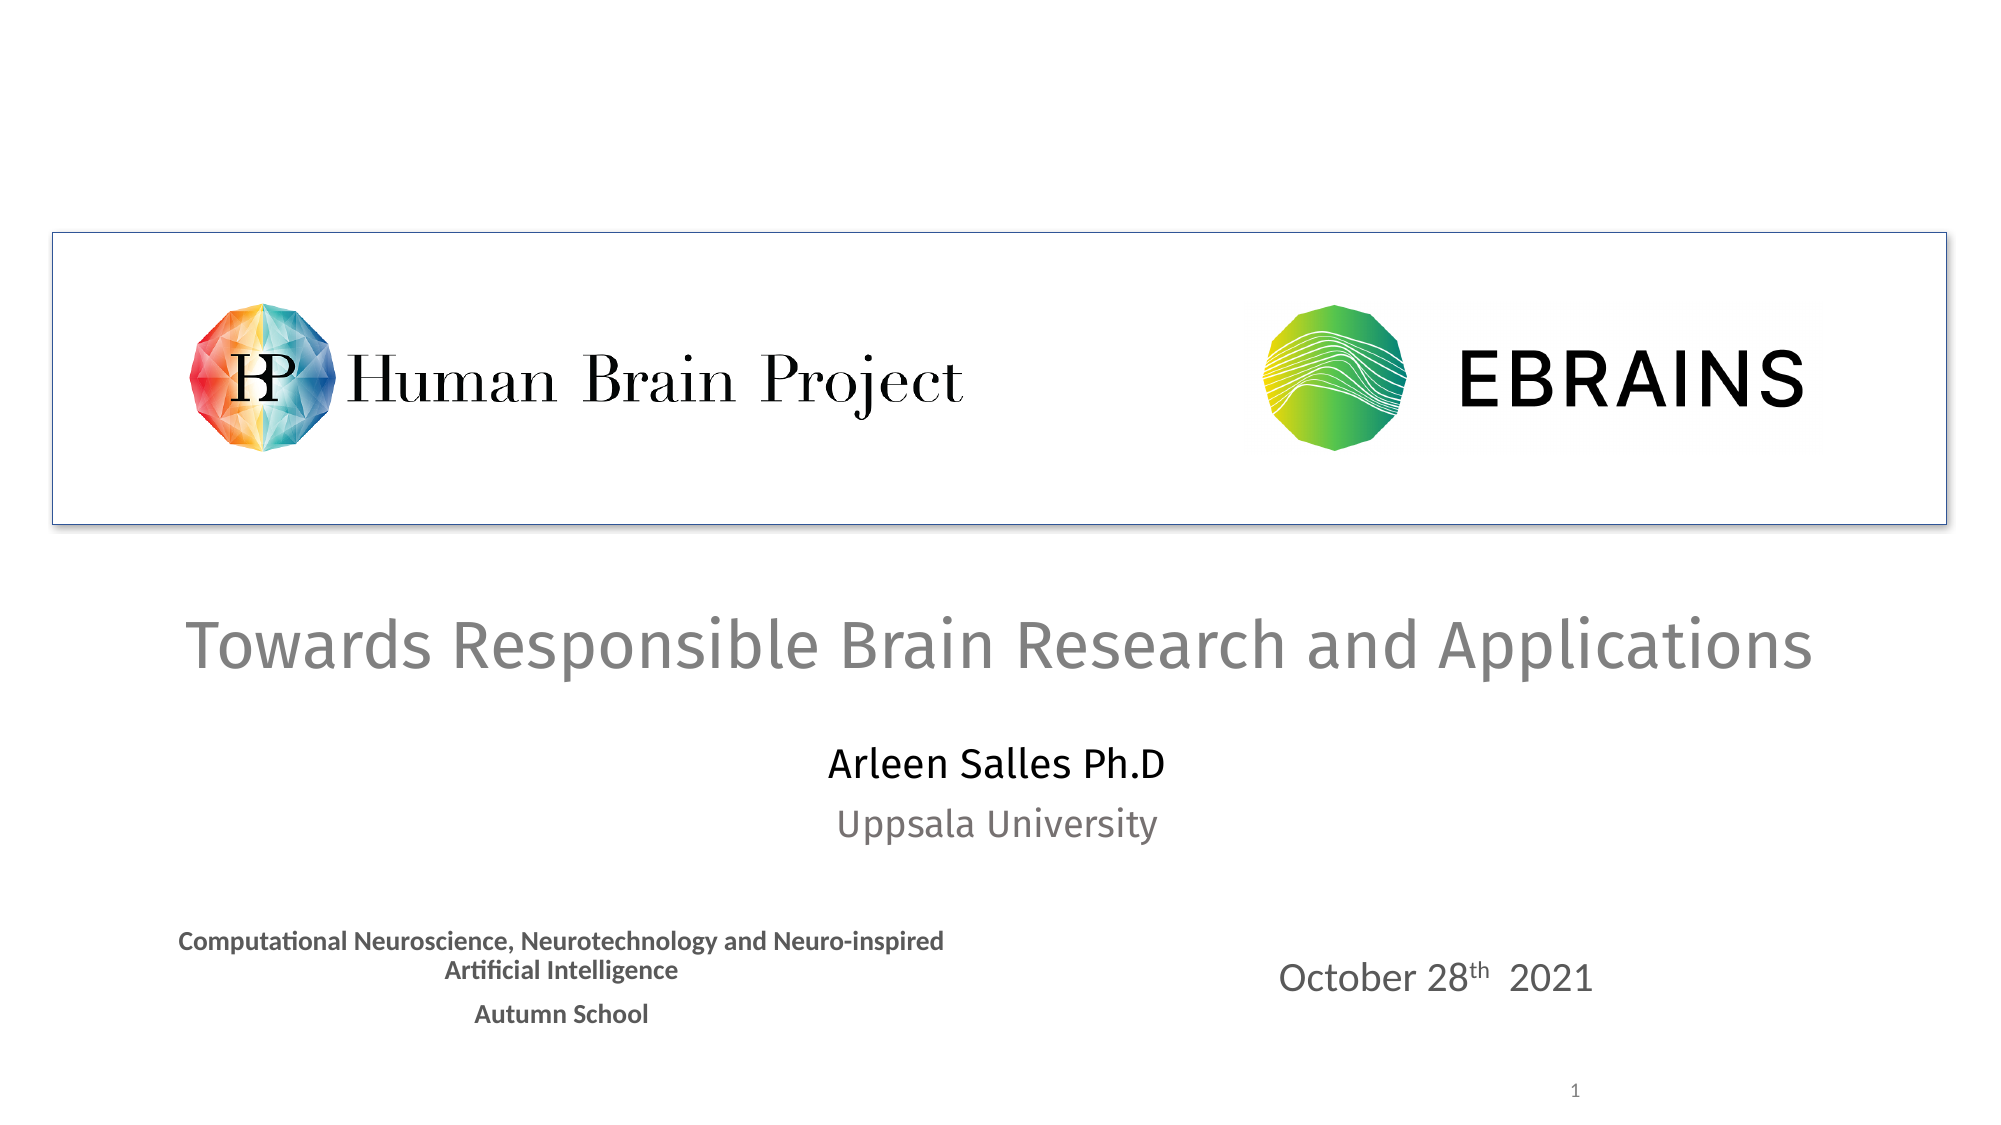

# Towards Responsible Brain Research and Applications
Arleen Salles Ph.D
Uppsala University
Computational Neuroscience, Neurotechnology and Neuro-inspired Artificial Intelligence
Autumn School

October 28th  2021
1